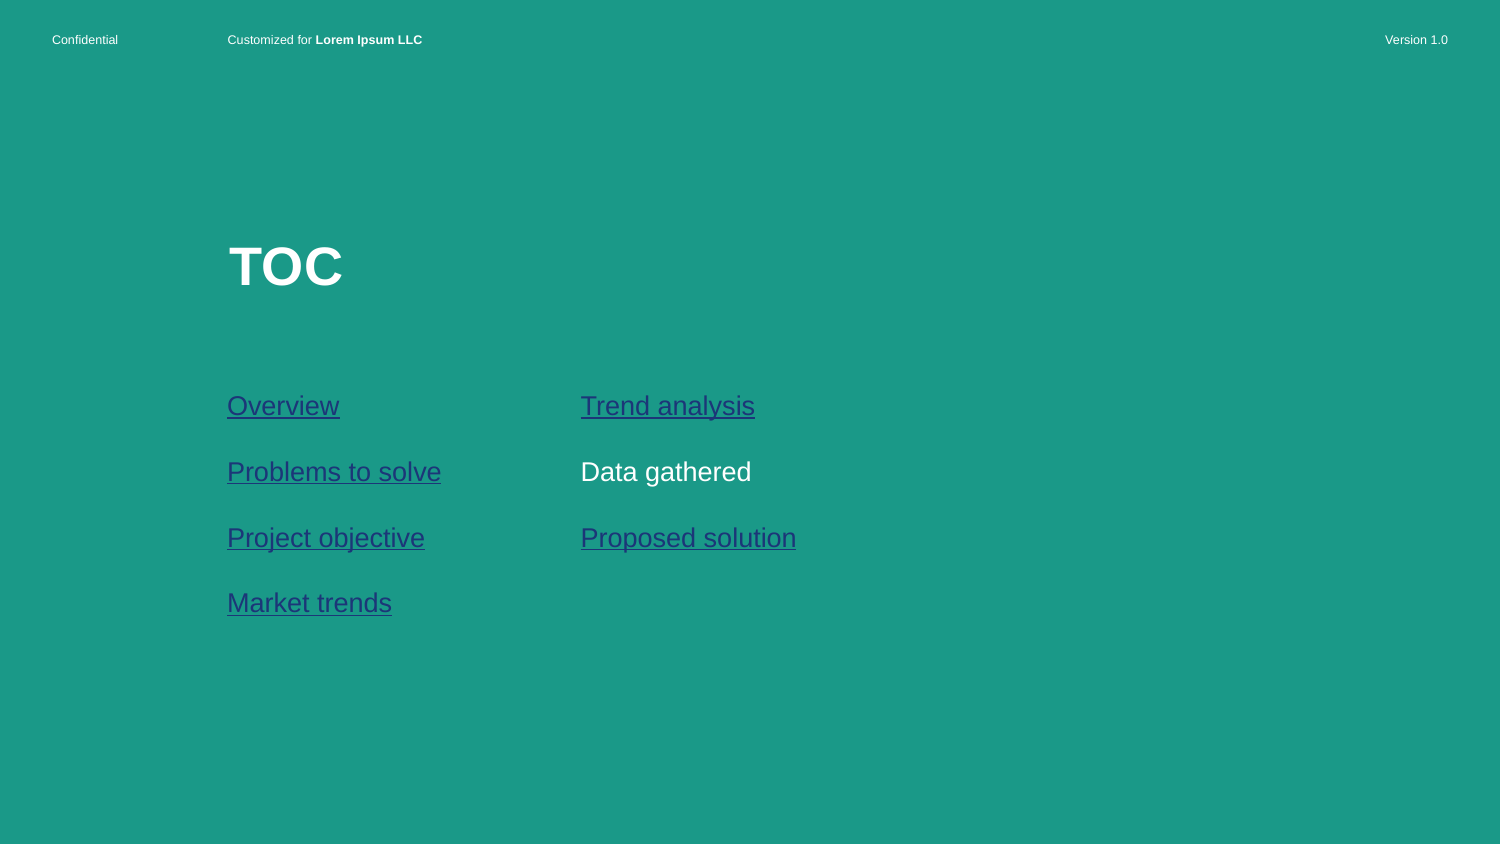

# TOC
Overview
Trend analysis
Problems to solve
Data gathered
Project objective
Proposed solution
Market trends